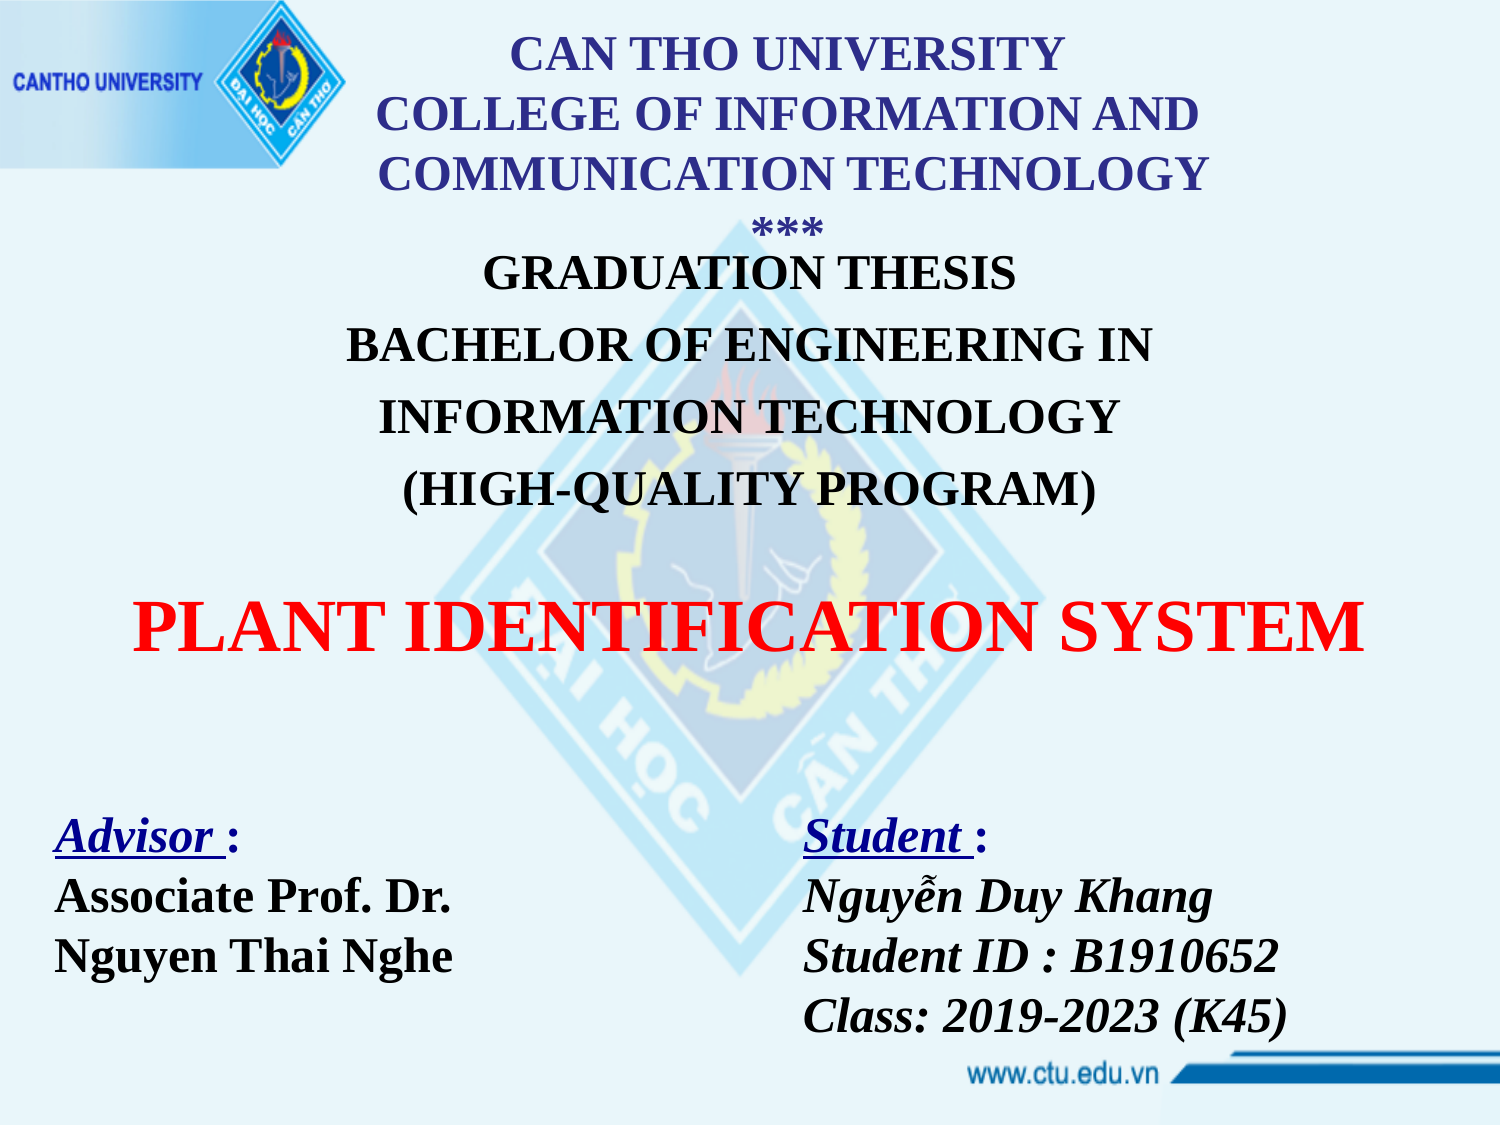

CAN THO UNIVERSITY
COLLEGE OF INFORMATION AND
 COMMUNICATION TECHNOLOGY
***
GRADUATION THESIS
BACHELOR OF ENGINEERING IN
INFORMATION TECHNOLOGY
(HIGH-QUALITY PROGRAM)
# PLANT IDENTIFICATION SYSTEM
Advisor :
Associate Prof. Dr. Nguyen Thai Nghe
Student :
Nguyễn Duy Khang
Student ID : B1910652
Class: 2019-2023 (K45)